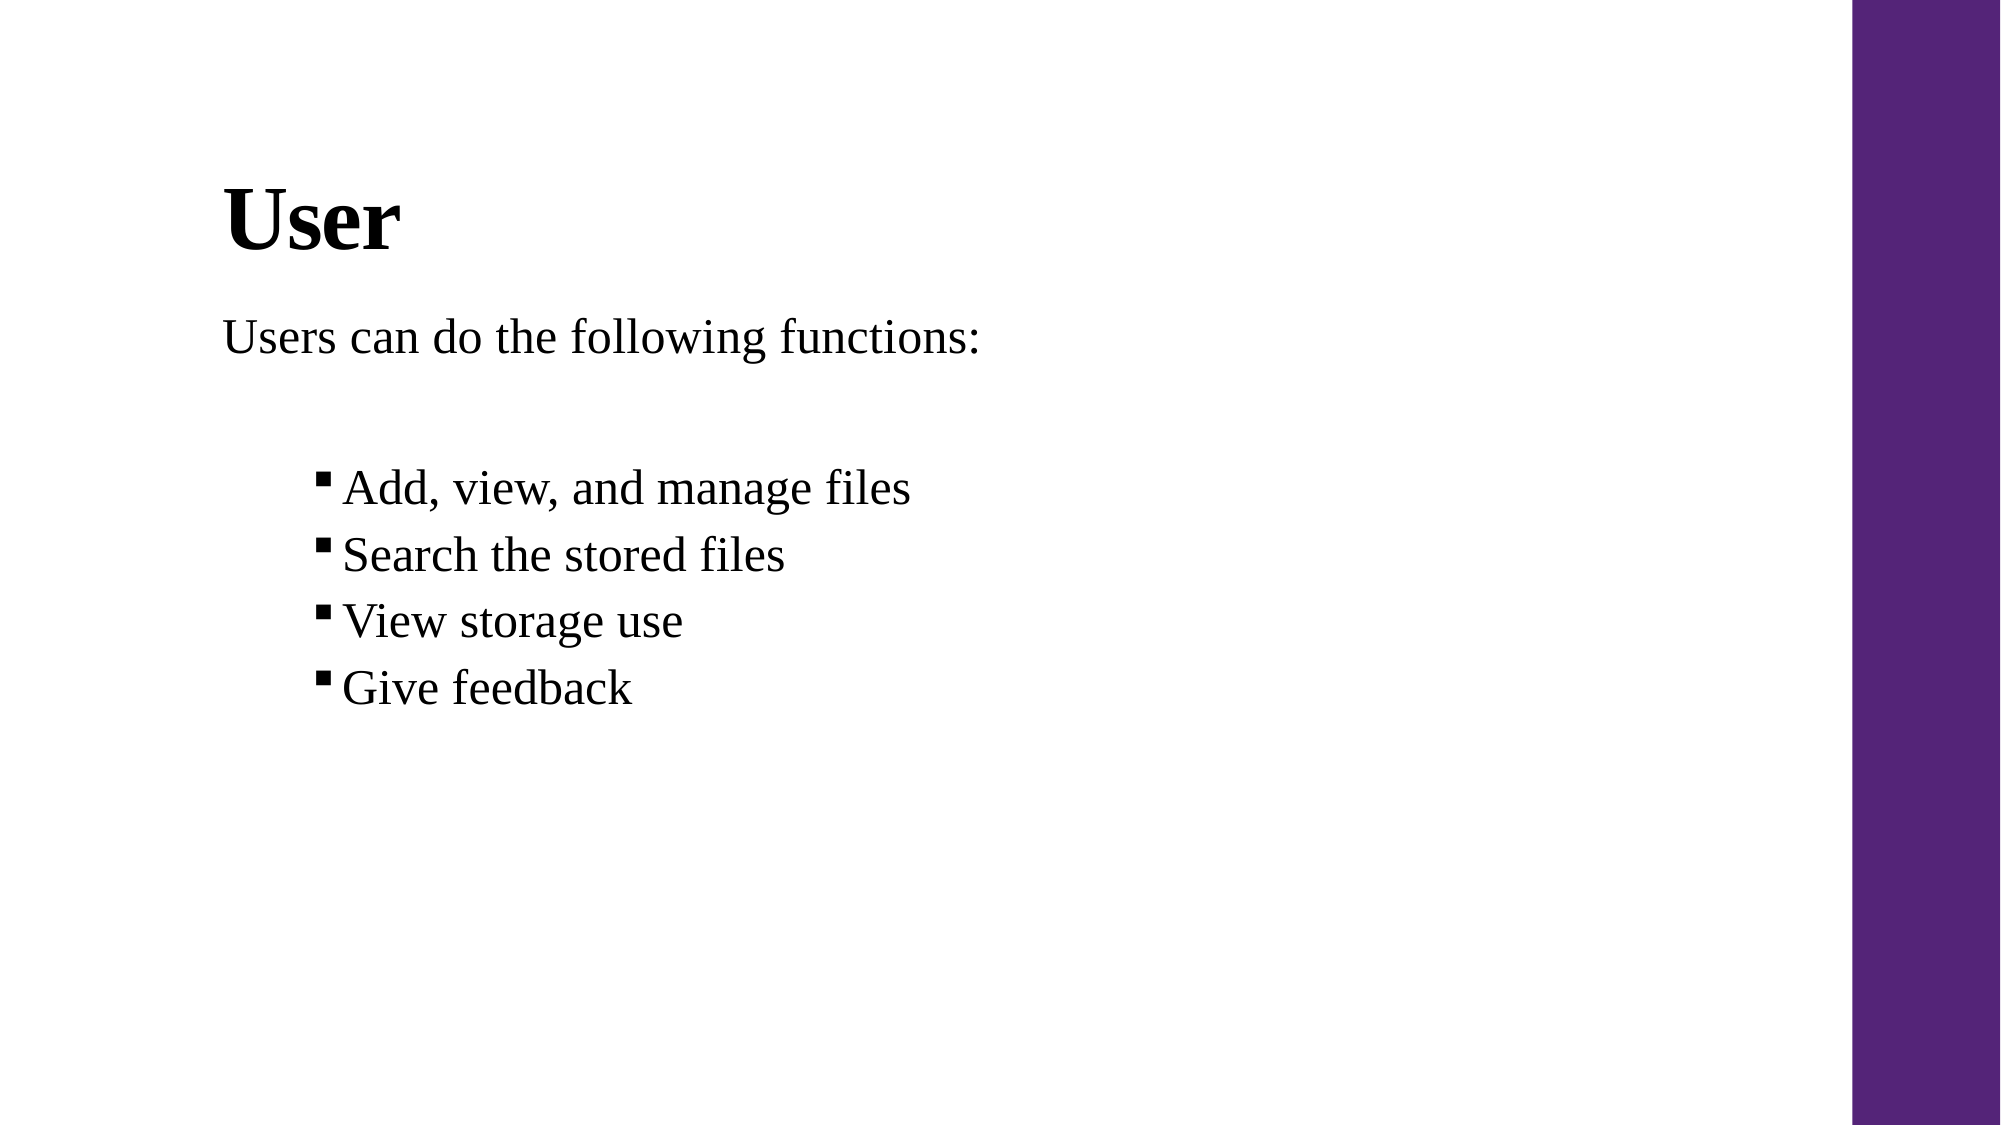

# User
Users can do the following functions:

Add, view, and manage files
Search the stored files
View storage use
Give feedback